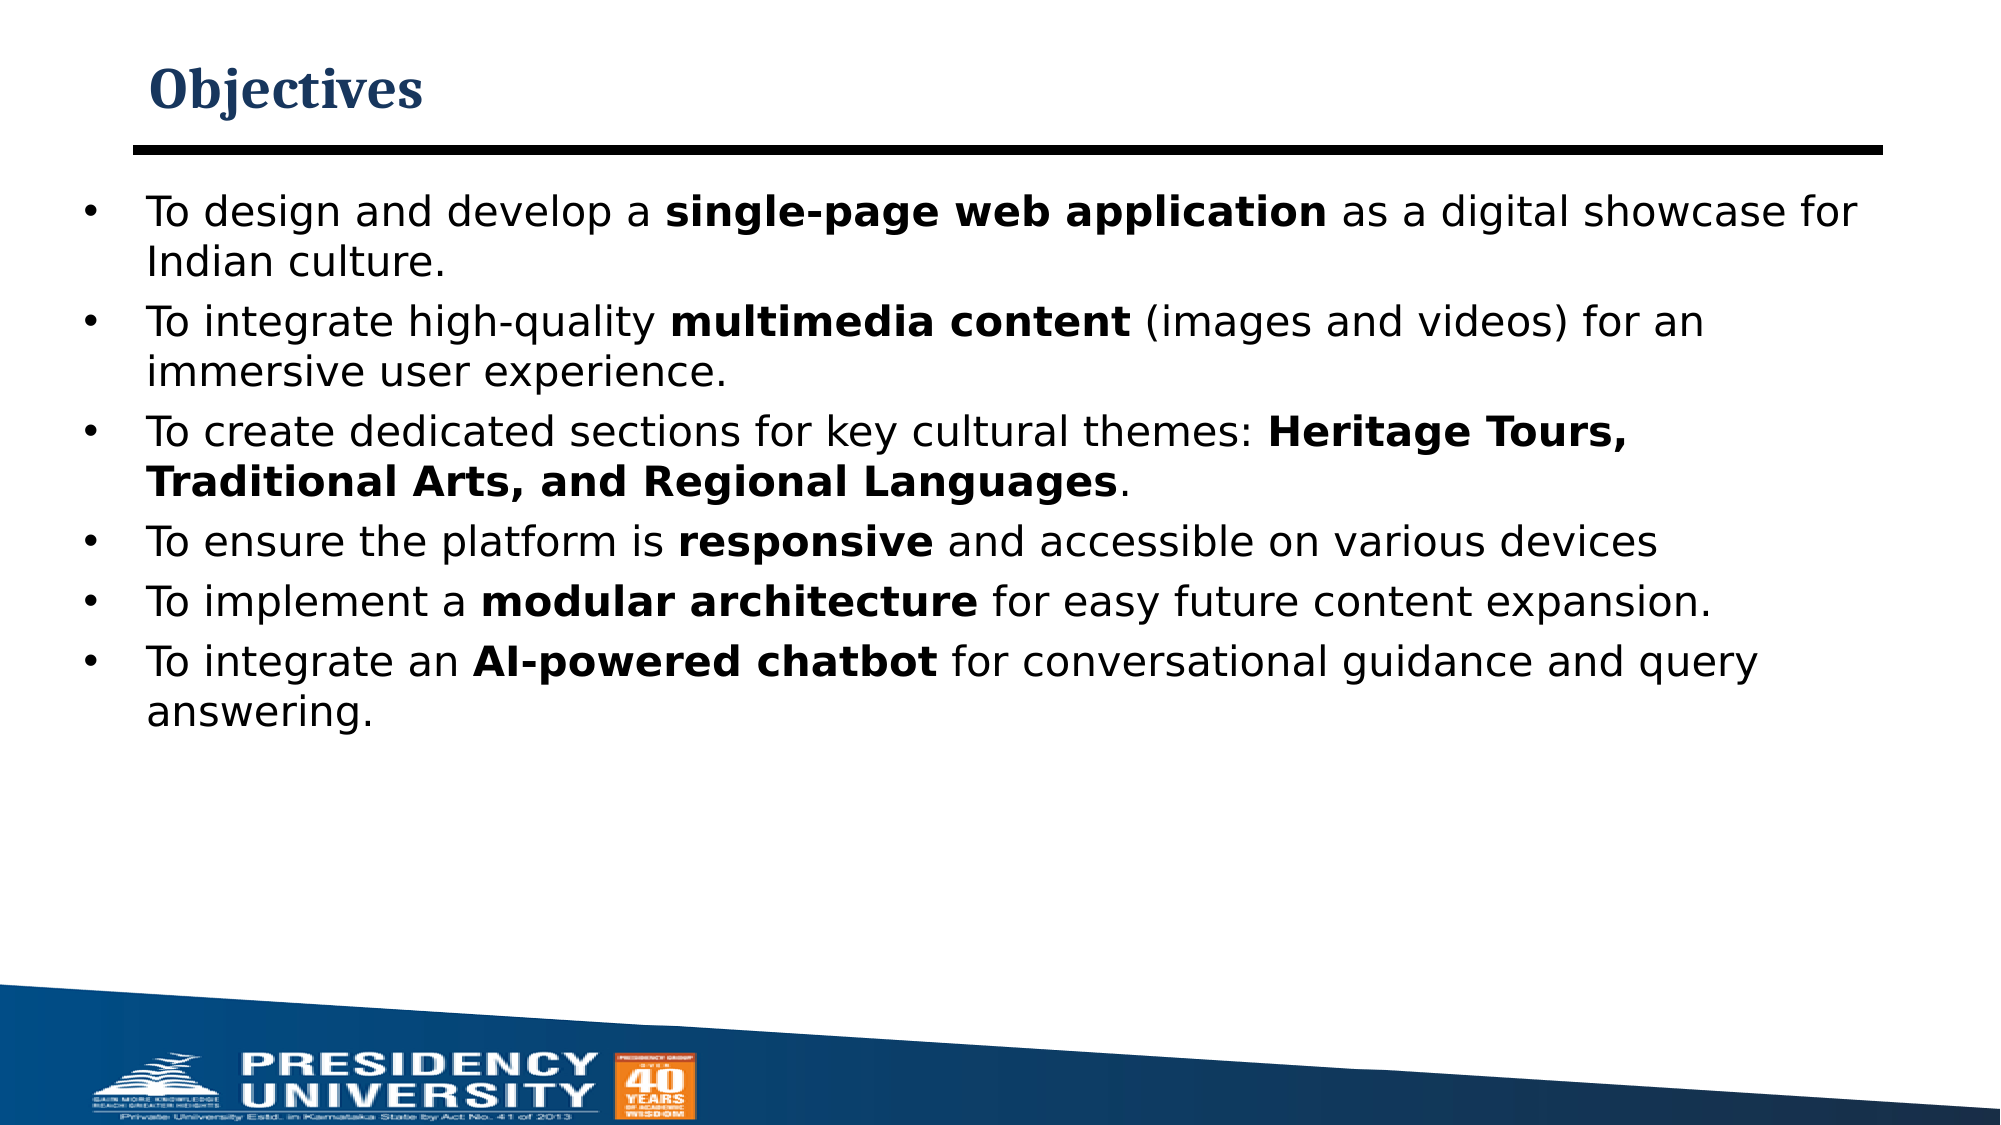

# Objectives
To design and develop a single-page web application as a digital showcase for Indian culture.
To integrate high-quality multimedia content (images and videos) for an immersive user experience.
To create dedicated sections for key cultural themes: Heritage Tours, Traditional Arts, and Regional Languages.
To ensure the platform is responsive and accessible on various devices
To implement a modular architecture for easy future content expansion.
To integrate an AI-powered chatbot for conversational guidance and query answering.